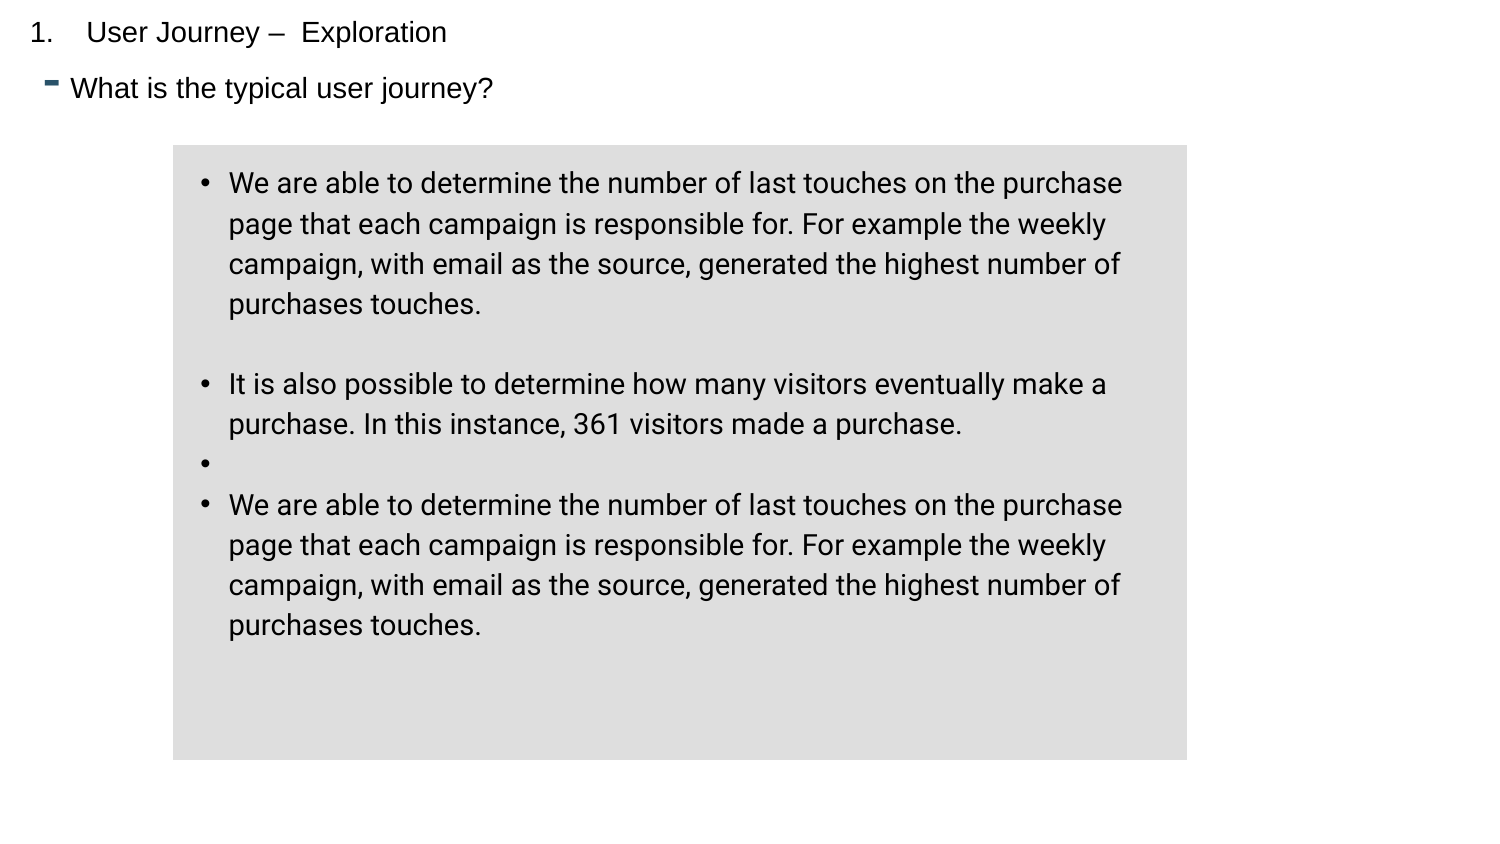

User Journey –  Exploration
 - What is the typical user journey?
We are able to determine the number of last touches on the purchase page that each campaign is responsible for. For example the weekly campaign, with email as the source, generated the highest number of purchases touches.

It is also possible to determine how many visitors eventually make a purchase. In this instance, 361 visitors made a purchase.

We are able to determine the number of last touches on the purchase page that each campaign is responsible for. For example the weekly campaign, with email as the source, generated the highest number of purchases touches.